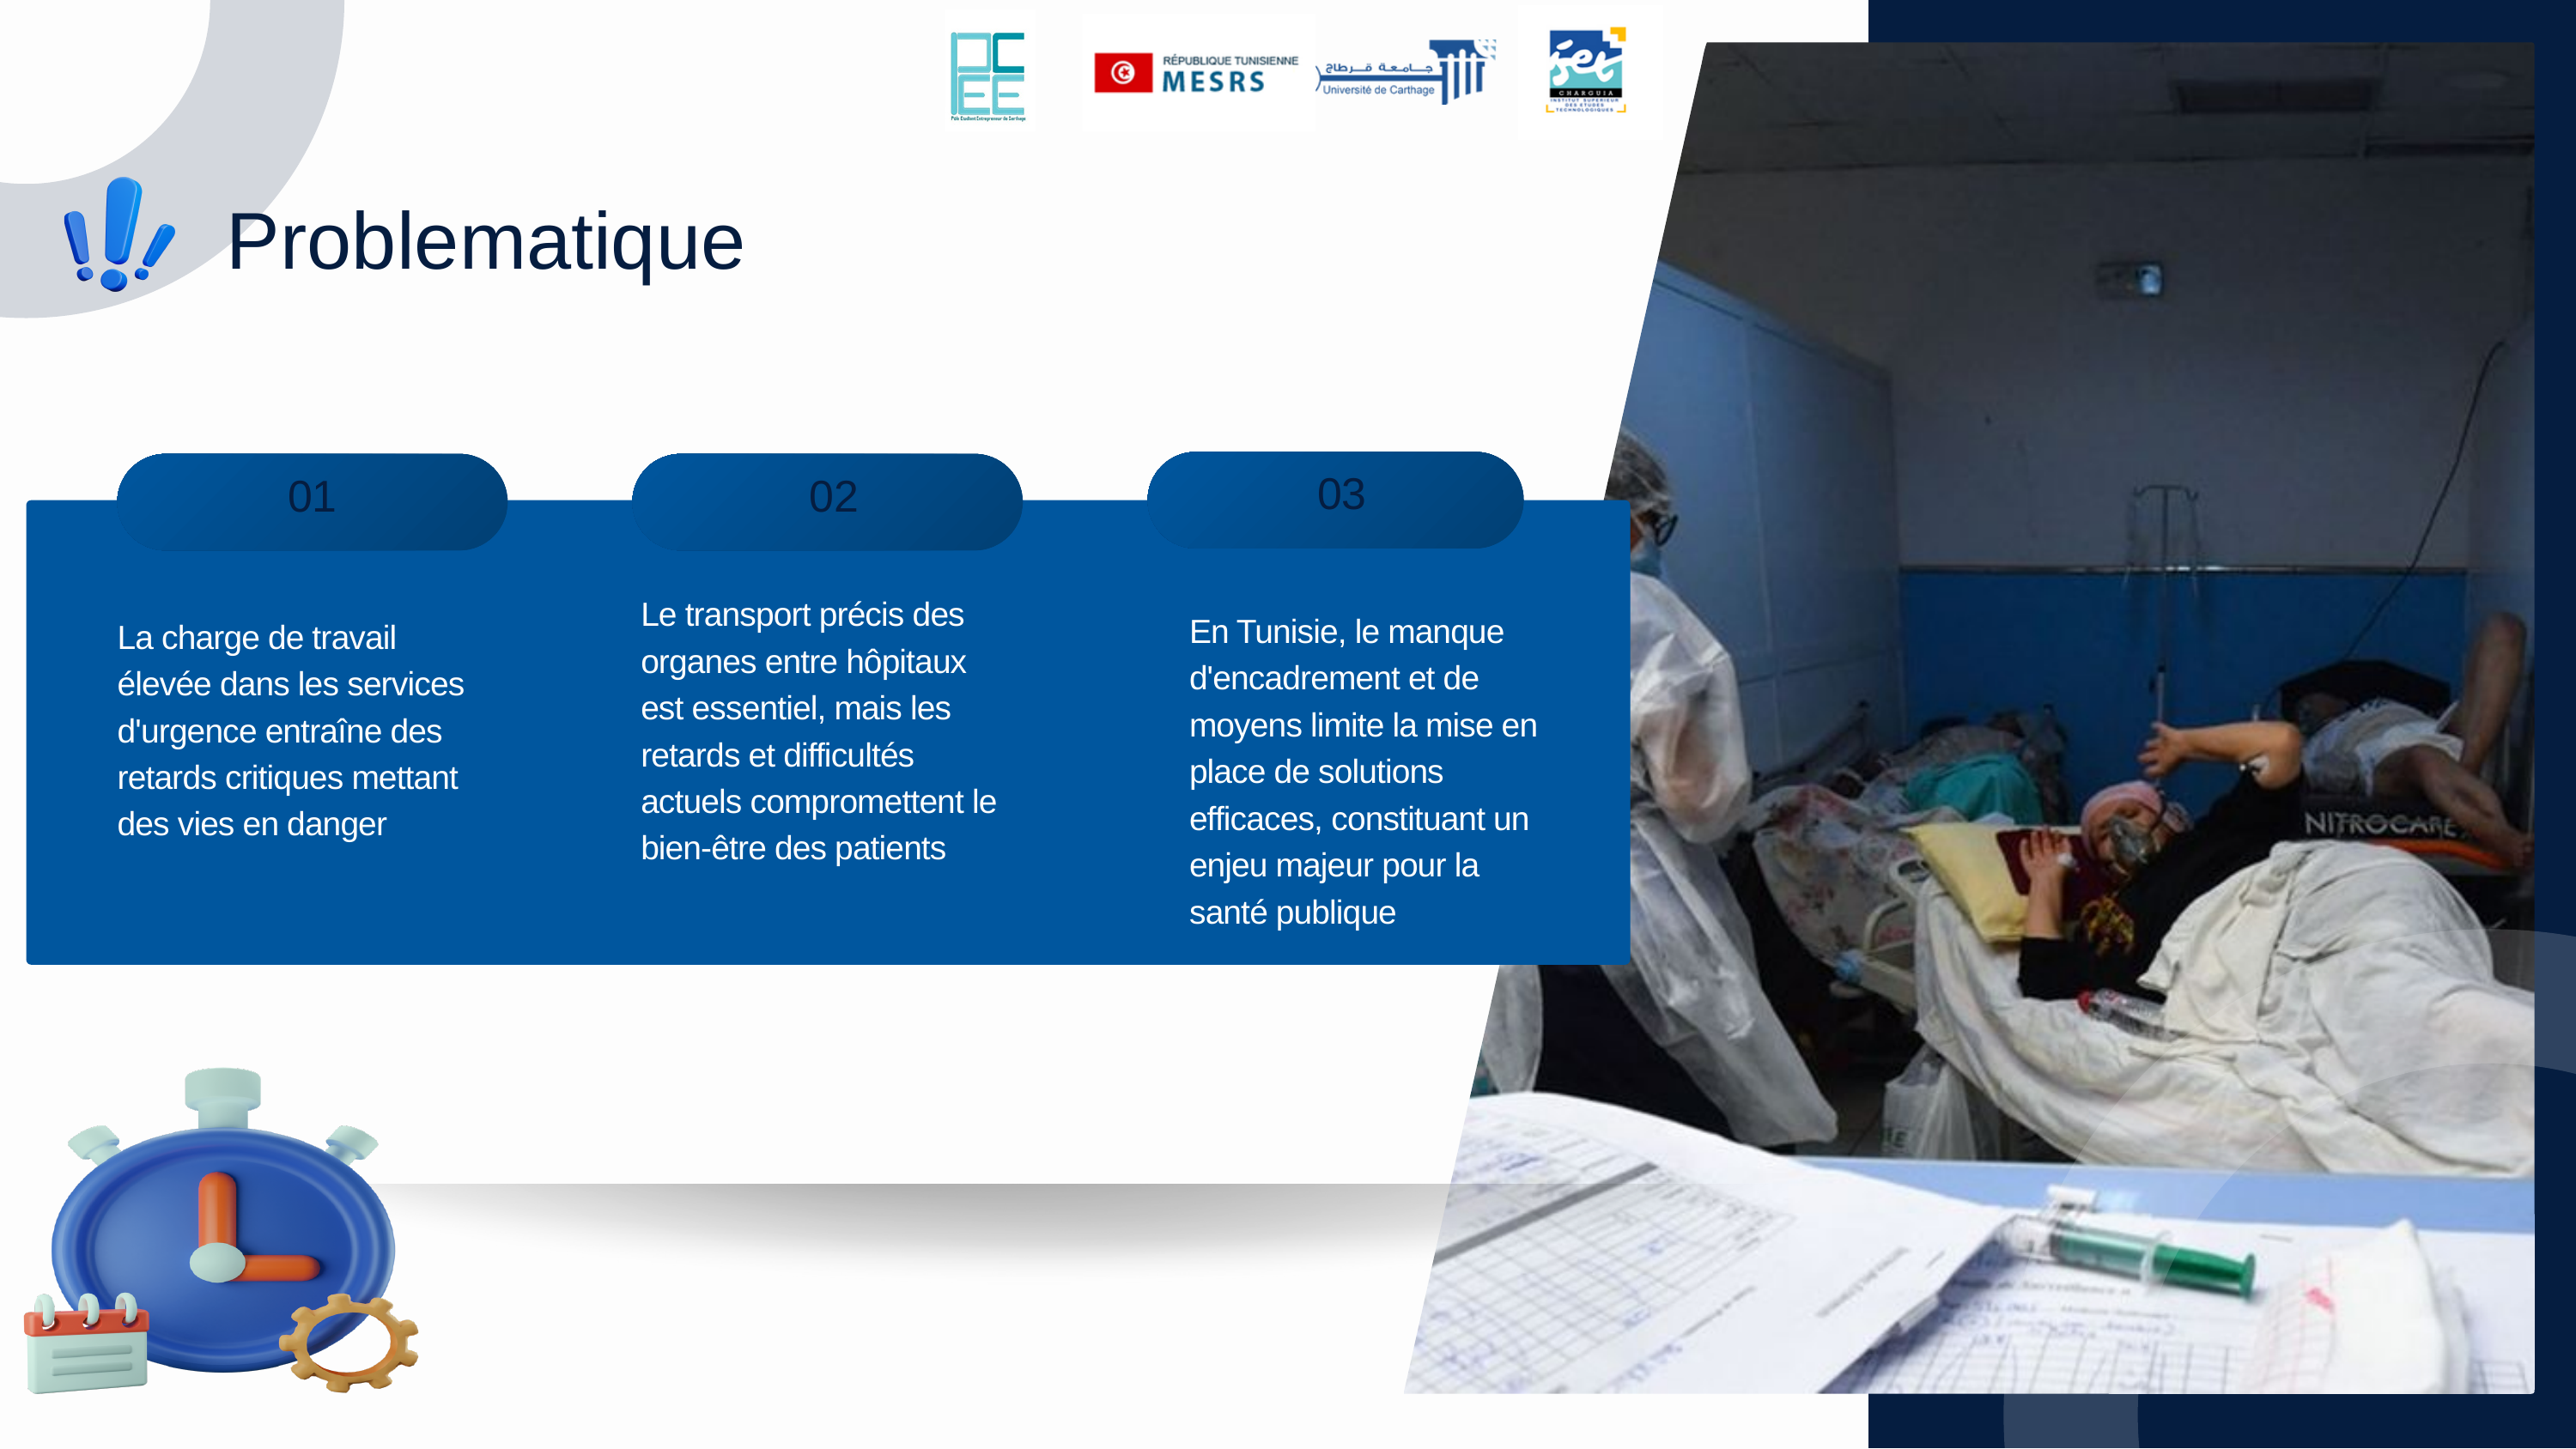

Problematique

 03

01

 02

Le transport précis des organes entre hôpitaux est essentiel, mais les retards et difficultés actuels compromettent le bien-être des patients
En Tunisie, le manque d'encadrement et de moyens limite la mise en place de solutions efficaces, constituant un enjeu majeur pour la santé publique
La charge de travail élevée dans les services d'urgence entraîne des retards critiques mettant des vies en danger